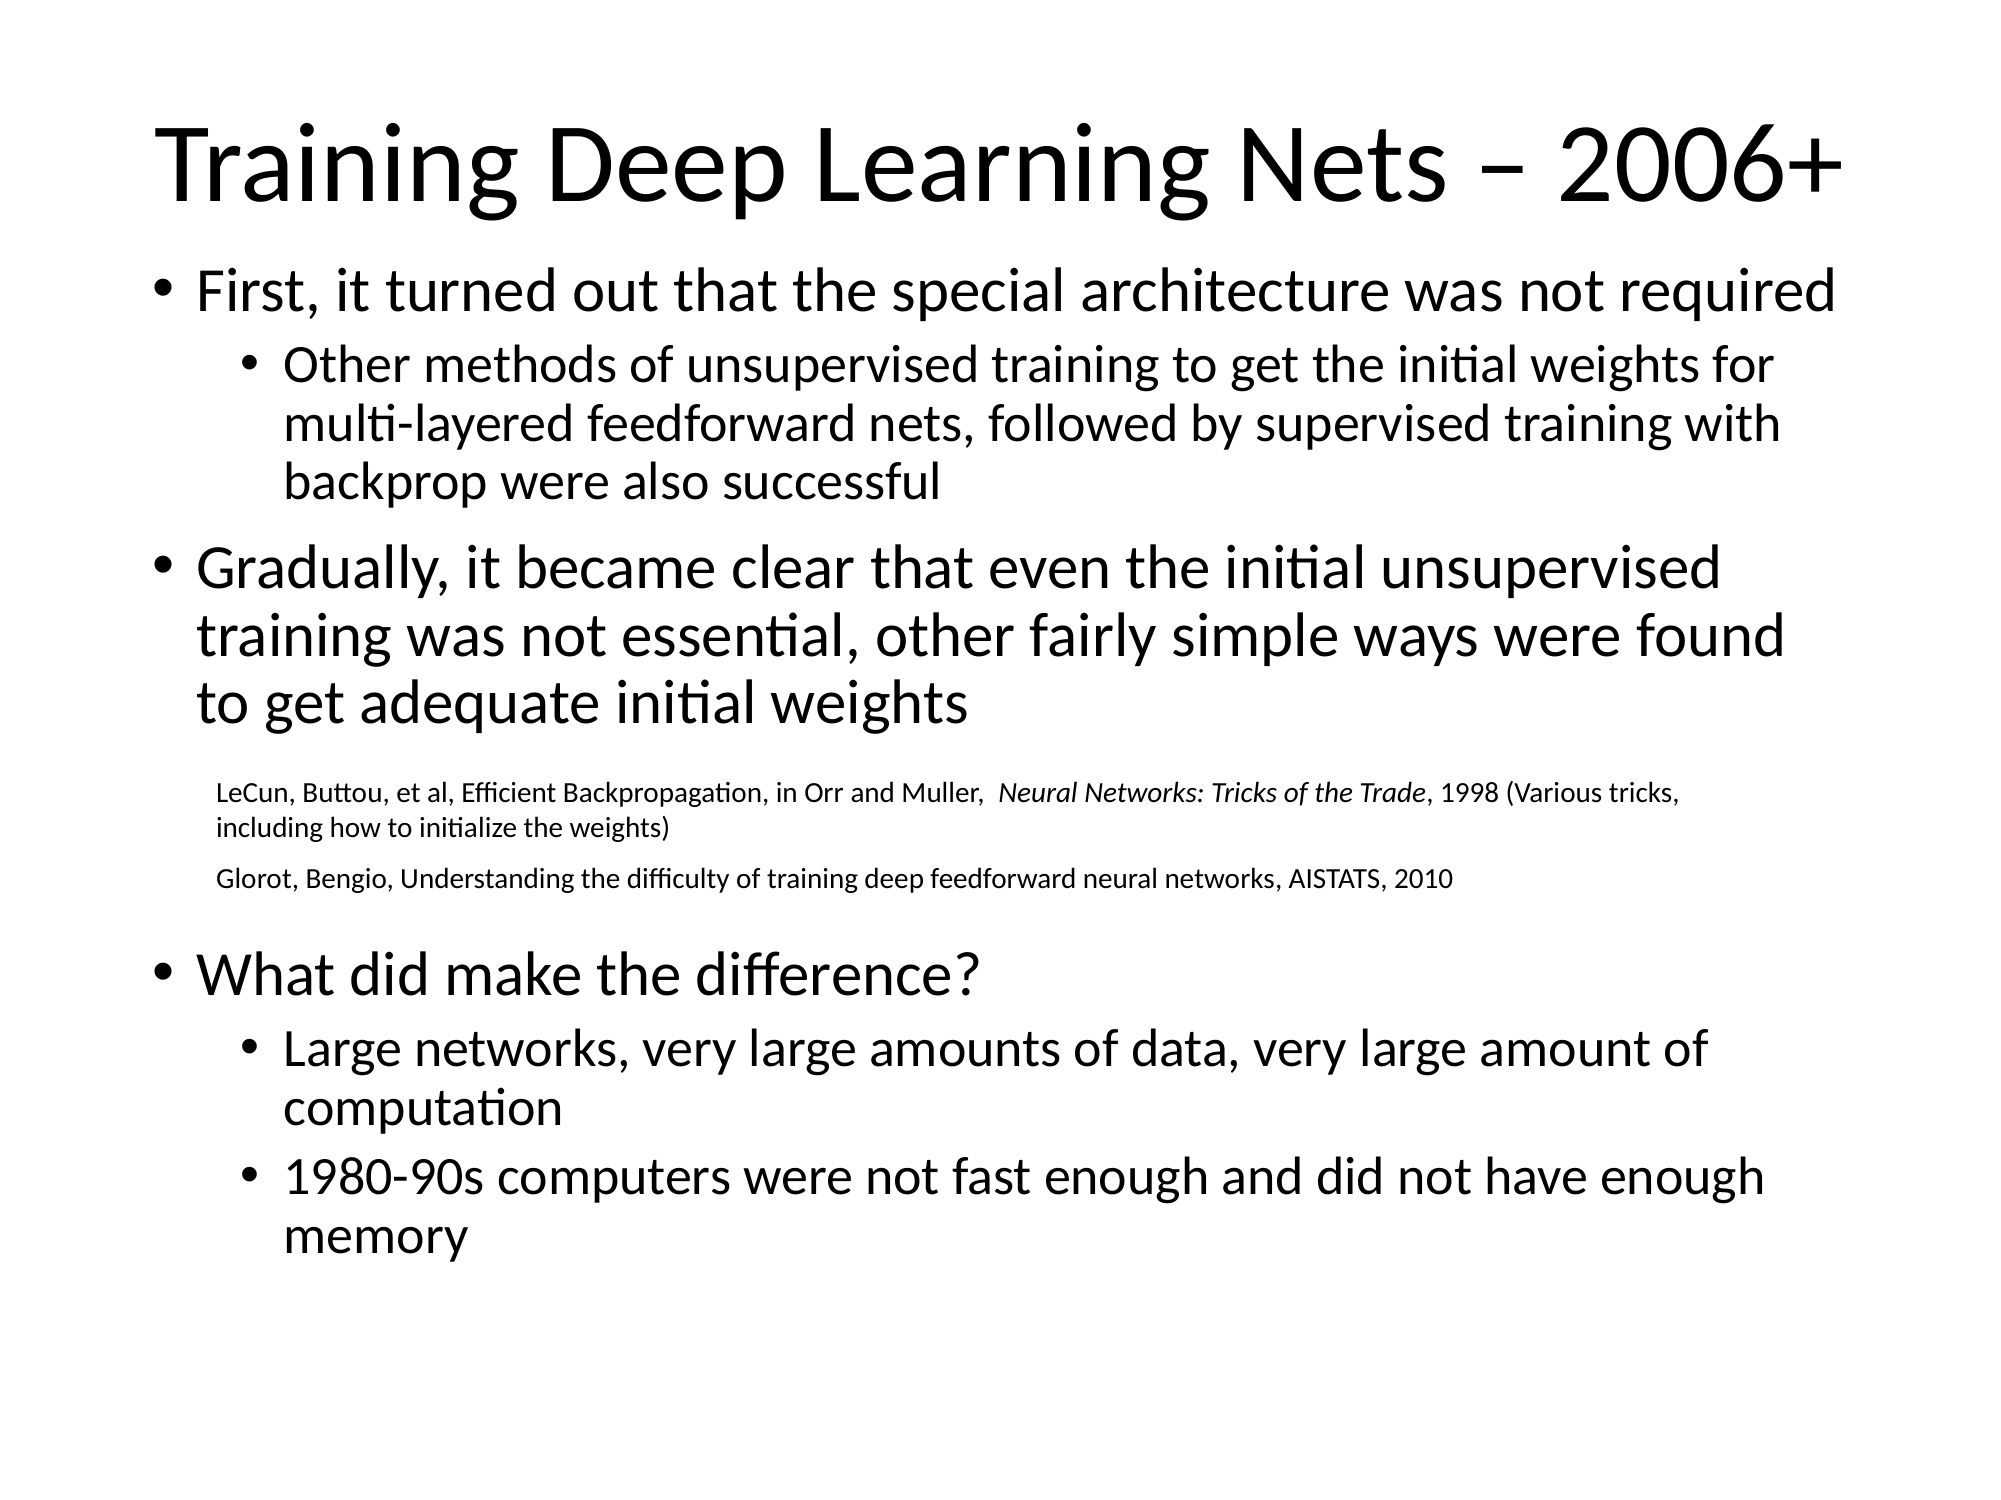

# Training Deep Learning Nets – 2006+
First, it turned out that the special architecture was not required
Other methods of unsupervised training to get the initial weights for multi-layered feedforward nets, followed by supervised training with backprop were also successful
Gradually, it became clear that even the initial unsupervised training was not essential, other fairly simple ways were found to get adequate initial weights

What did make the difference?
Large networks, very large amounts of data, very large amount of computation
1980-90s computers were not fast enough and did not have enough memory
LeCun, Buttou, et al, Efficient Backpropagation, in Orr and Muller,  Neural Networks: Tricks of the Trade, 1998 (Various tricks, including how to initialize the weights)
Glorot, Bengio, Understanding the difficulty of training deep feedforward neural networks, AISTATS, 2010